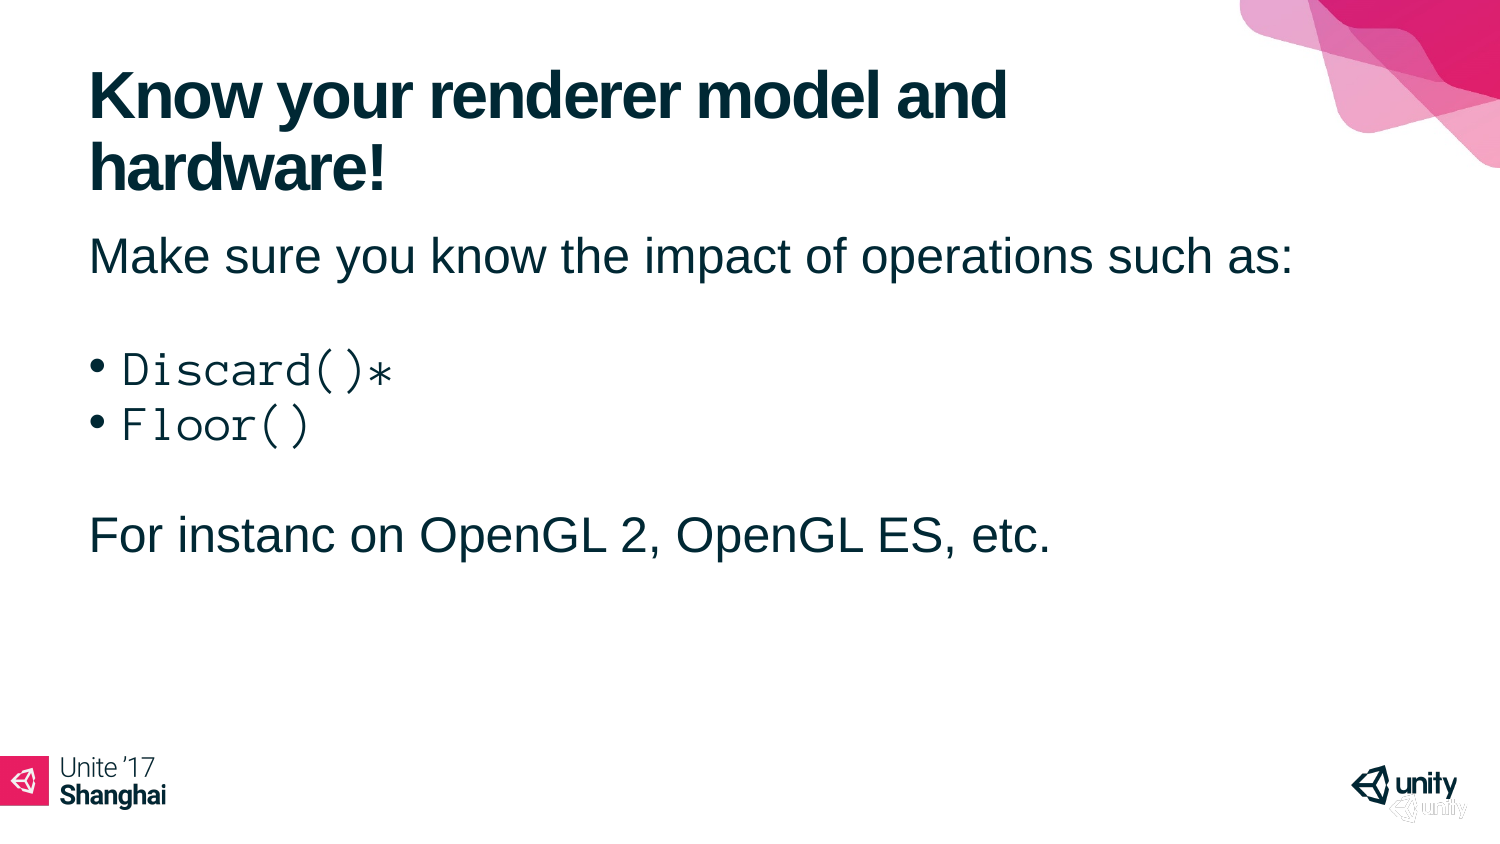

# Know your renderer model and hardware!
Make sure you know the impact of operations such as:

Discard()*
Floor()

For instanc on OpenGL 2, OpenGL ES, etc.